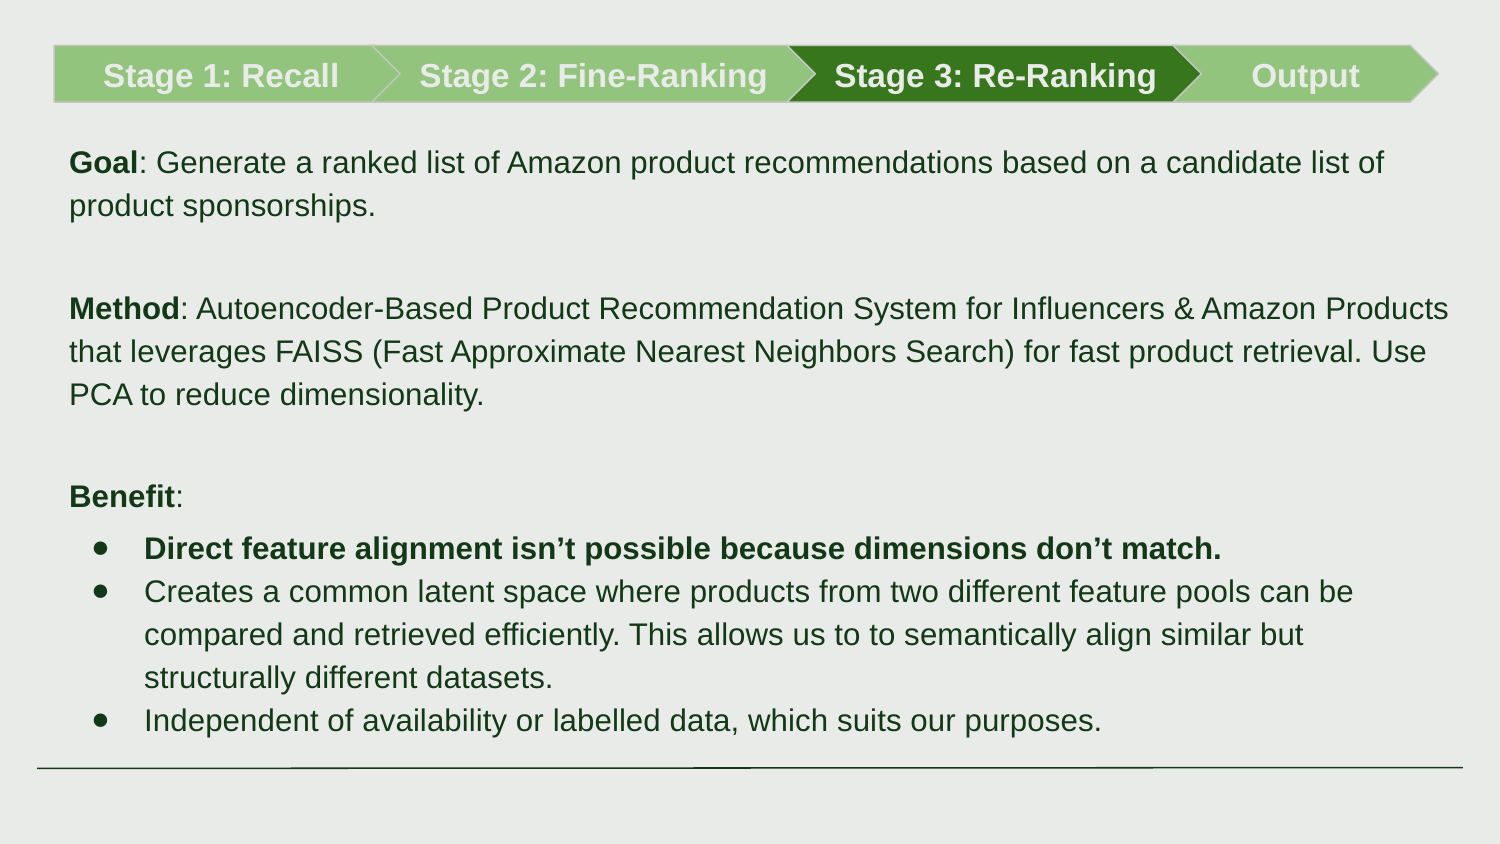

Stage 1: Recall
Stage 2: Fine-Ranking
Stage 3: Re-Ranking
Output
# Goal: Generate a ranked list of Amazon product recommendations based on a candidate list of product sponsorships.

Method: Autoencoder-Based Product Recommendation System for Influencers & Amazon Products that leverages FAISS (Fast Approximate Nearest Neighbors Search) for fast product retrieval. Use PCA to reduce dimensionality.

Benefit:
Direct feature alignment isn’t possible because dimensions don’t match.
Creates a common latent space where products from two different feature pools can be compared and retrieved efficiently. This allows us to to semantically align similar but structurally different datasets.
Independent of availability or labelled data, which suits our purposes.